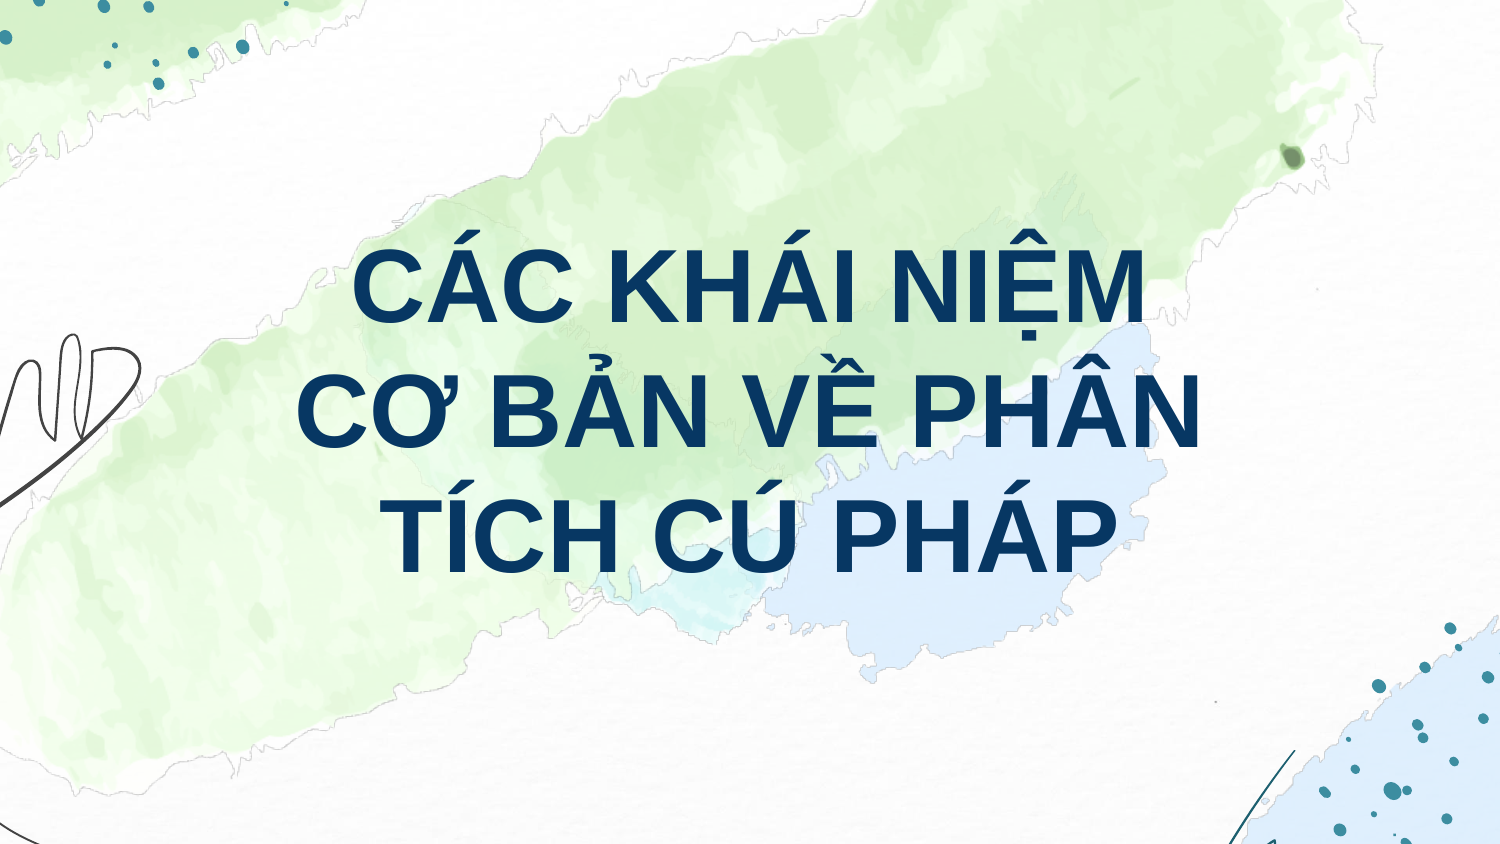

# CÁC KHÁI NIỆM CƠ BẢN VỀ PHÂN TÍCH CÚ PHÁP